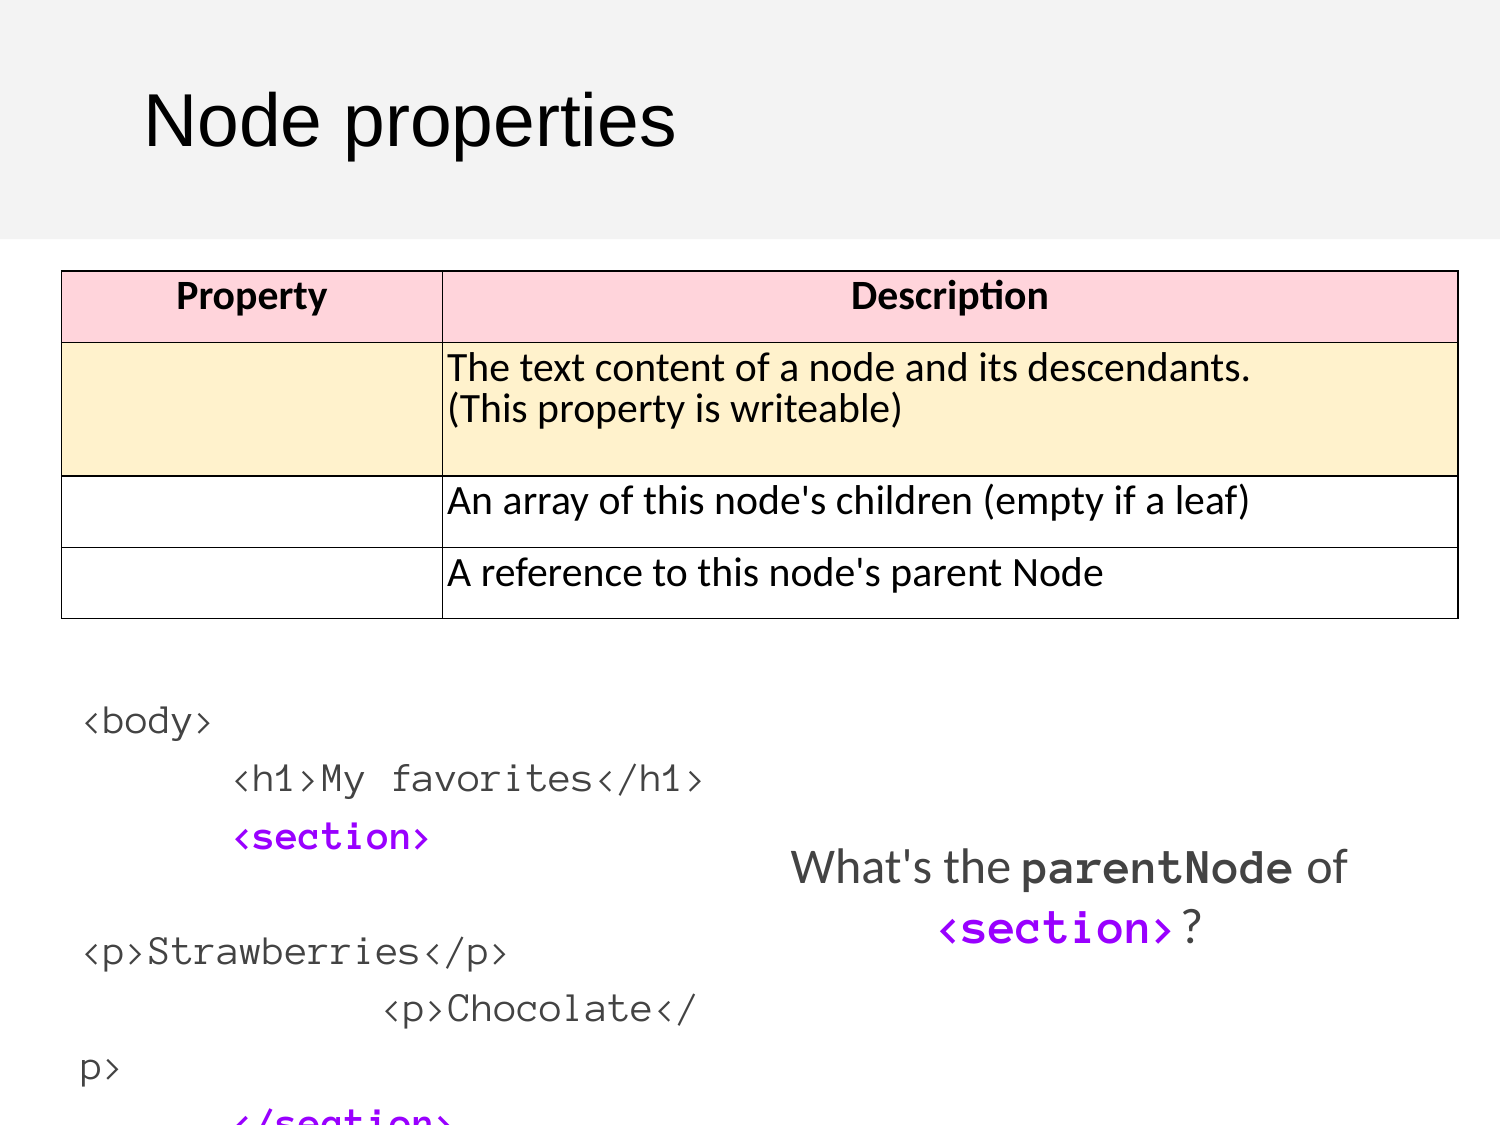

Node properties
| Property | Description |
| --- | --- |
|  | The text content of a node and its descendants. (This property is writeable) |
|  | An array of this node's children (empty if a leaf) |
|  | A reference to this node's parent Node |
<body>
	<h1>My favorites</h1>
	<section>
		<p>Strawberries</p>
		<p>Chocolate</p>
	</section>
</body>
What's the parentNode of <section>?